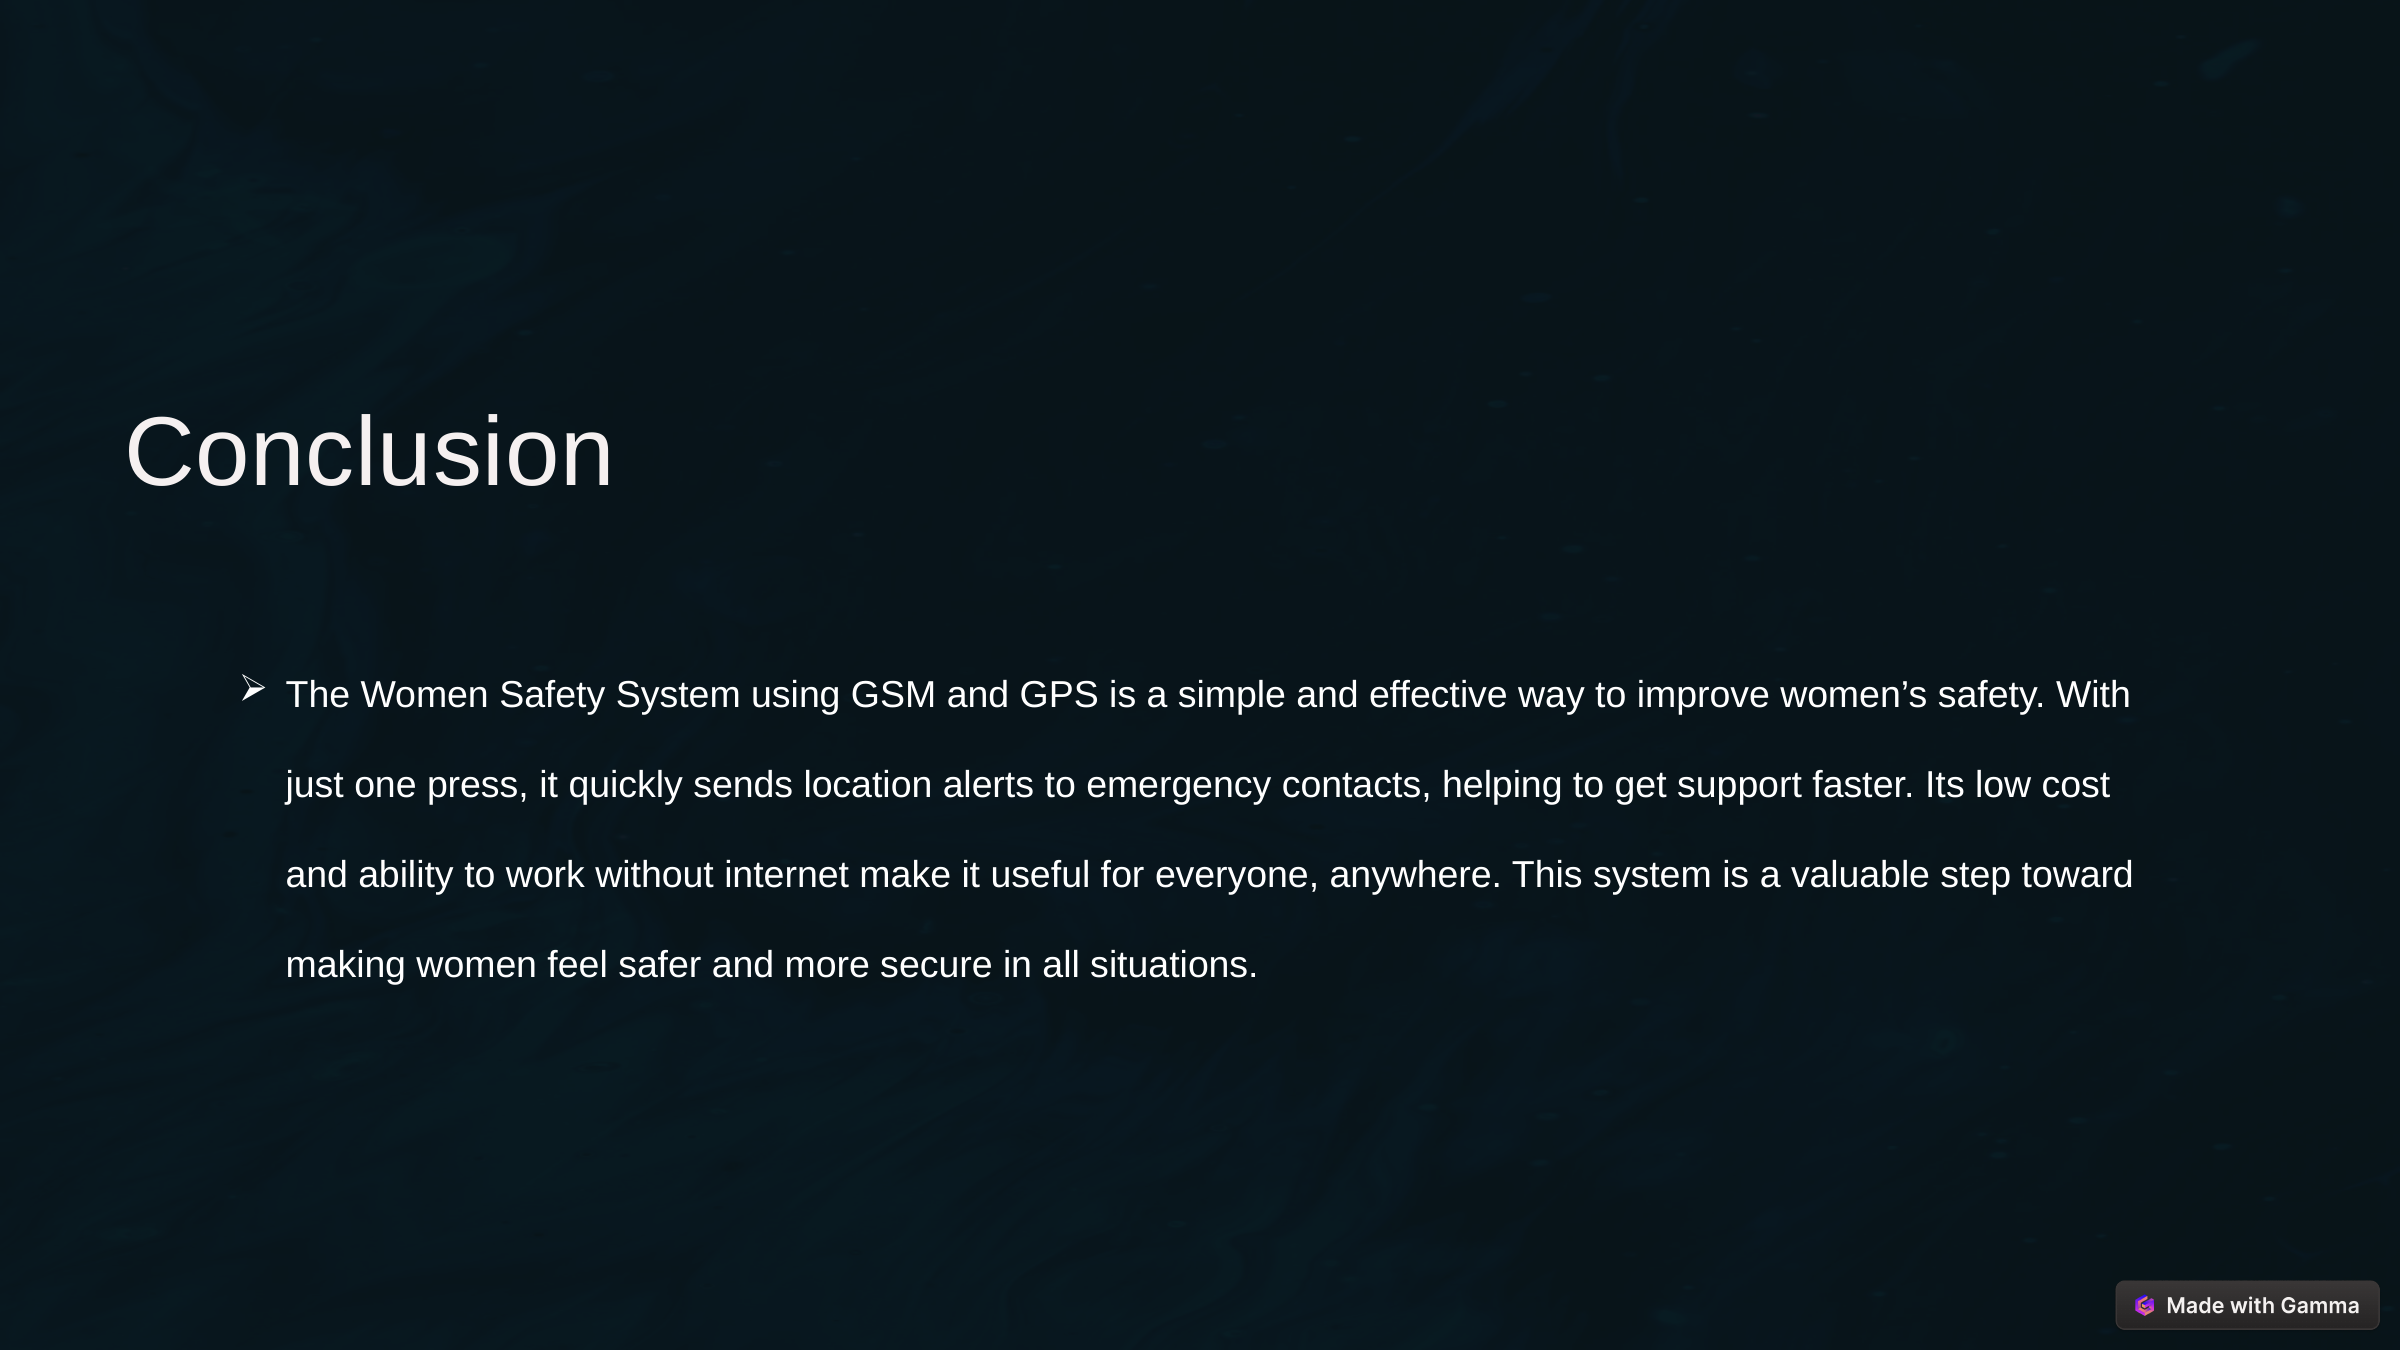

Conclusion

The Women Safety System using GSM and GPS is a simple and effective way to improve women’s safety. With just one press, it quickly sends location alerts to emergency contacts, helping to get support faster. Its low cost and ability to work without internet make it useful for everyone, anywhere. This system is a valuable step toward making women feel safer and more secure in all situations.